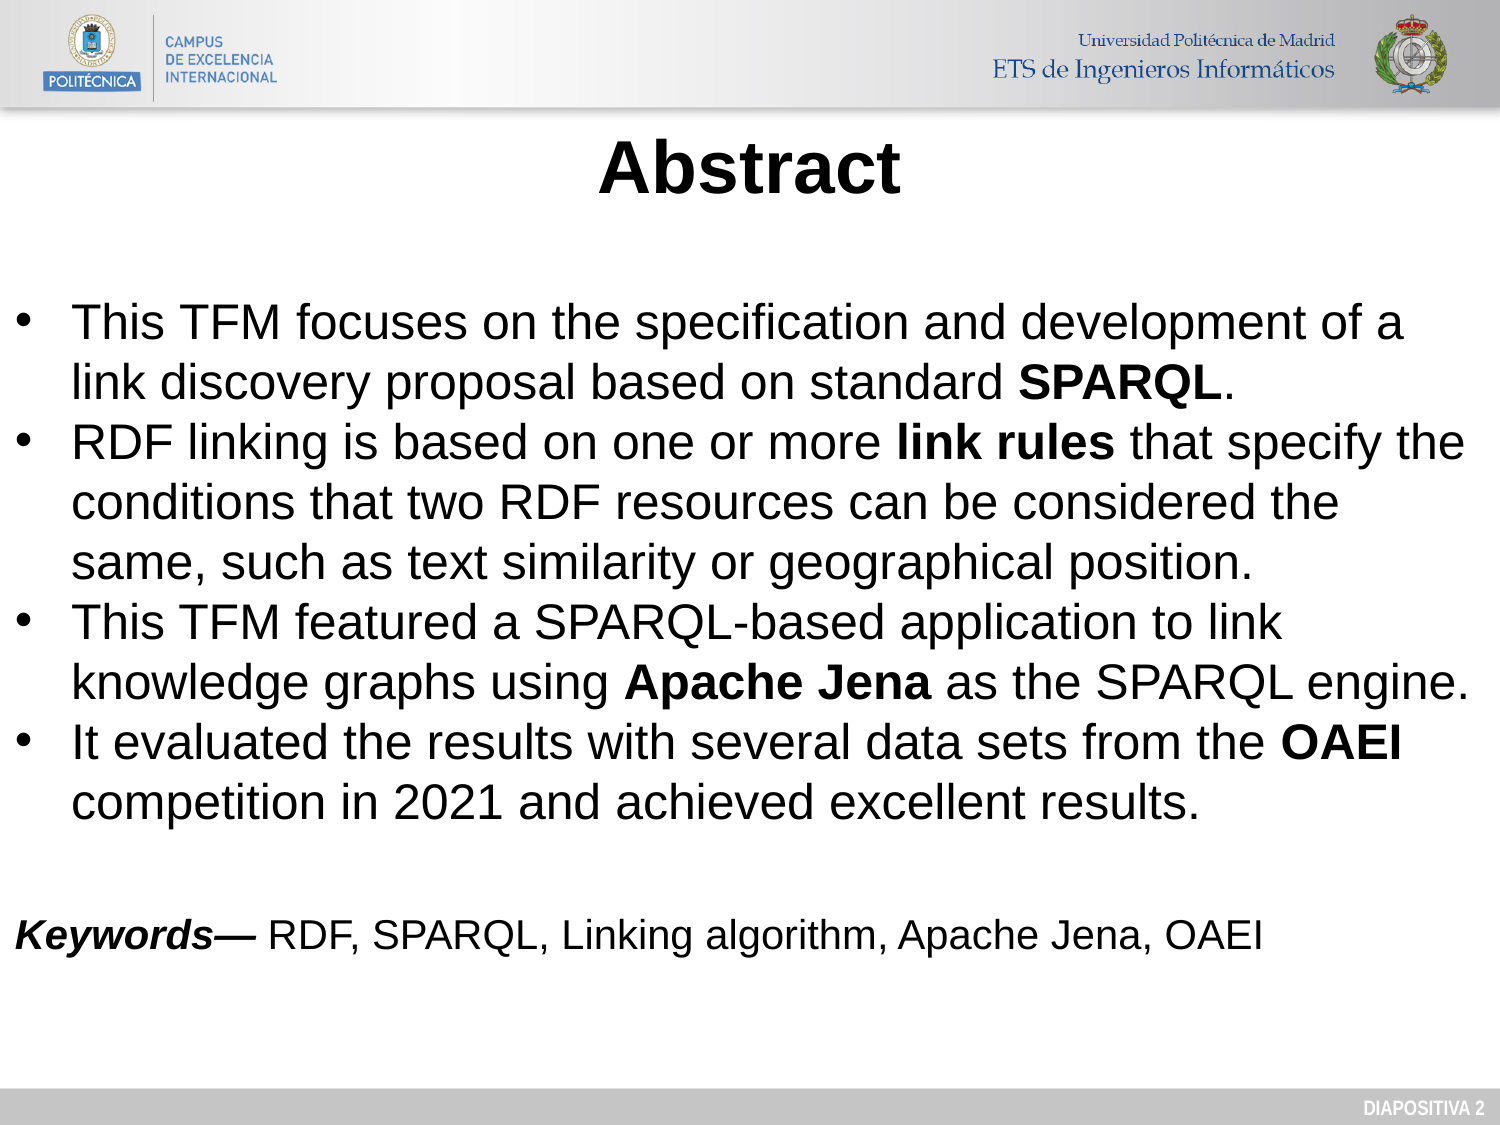

Abstract
This TFM focuses on the specification and development of a link discovery proposal based on standard SPARQL.
RDF linking is based on one or more link rules that specify the conditions that two RDF resources can be considered the same, such as text similarity or geographical position.
This TFM featured a SPARQL-based application to link knowledge graphs using Apache Jena as the SPARQL engine.
It evaluated the results with several data sets from the OAEI competition in 2021 and achieved excellent results.
Keywords— RDF, SPARQL, Linking algorithm, Apache Jena, OAEI
DIAPOSITIVA 2